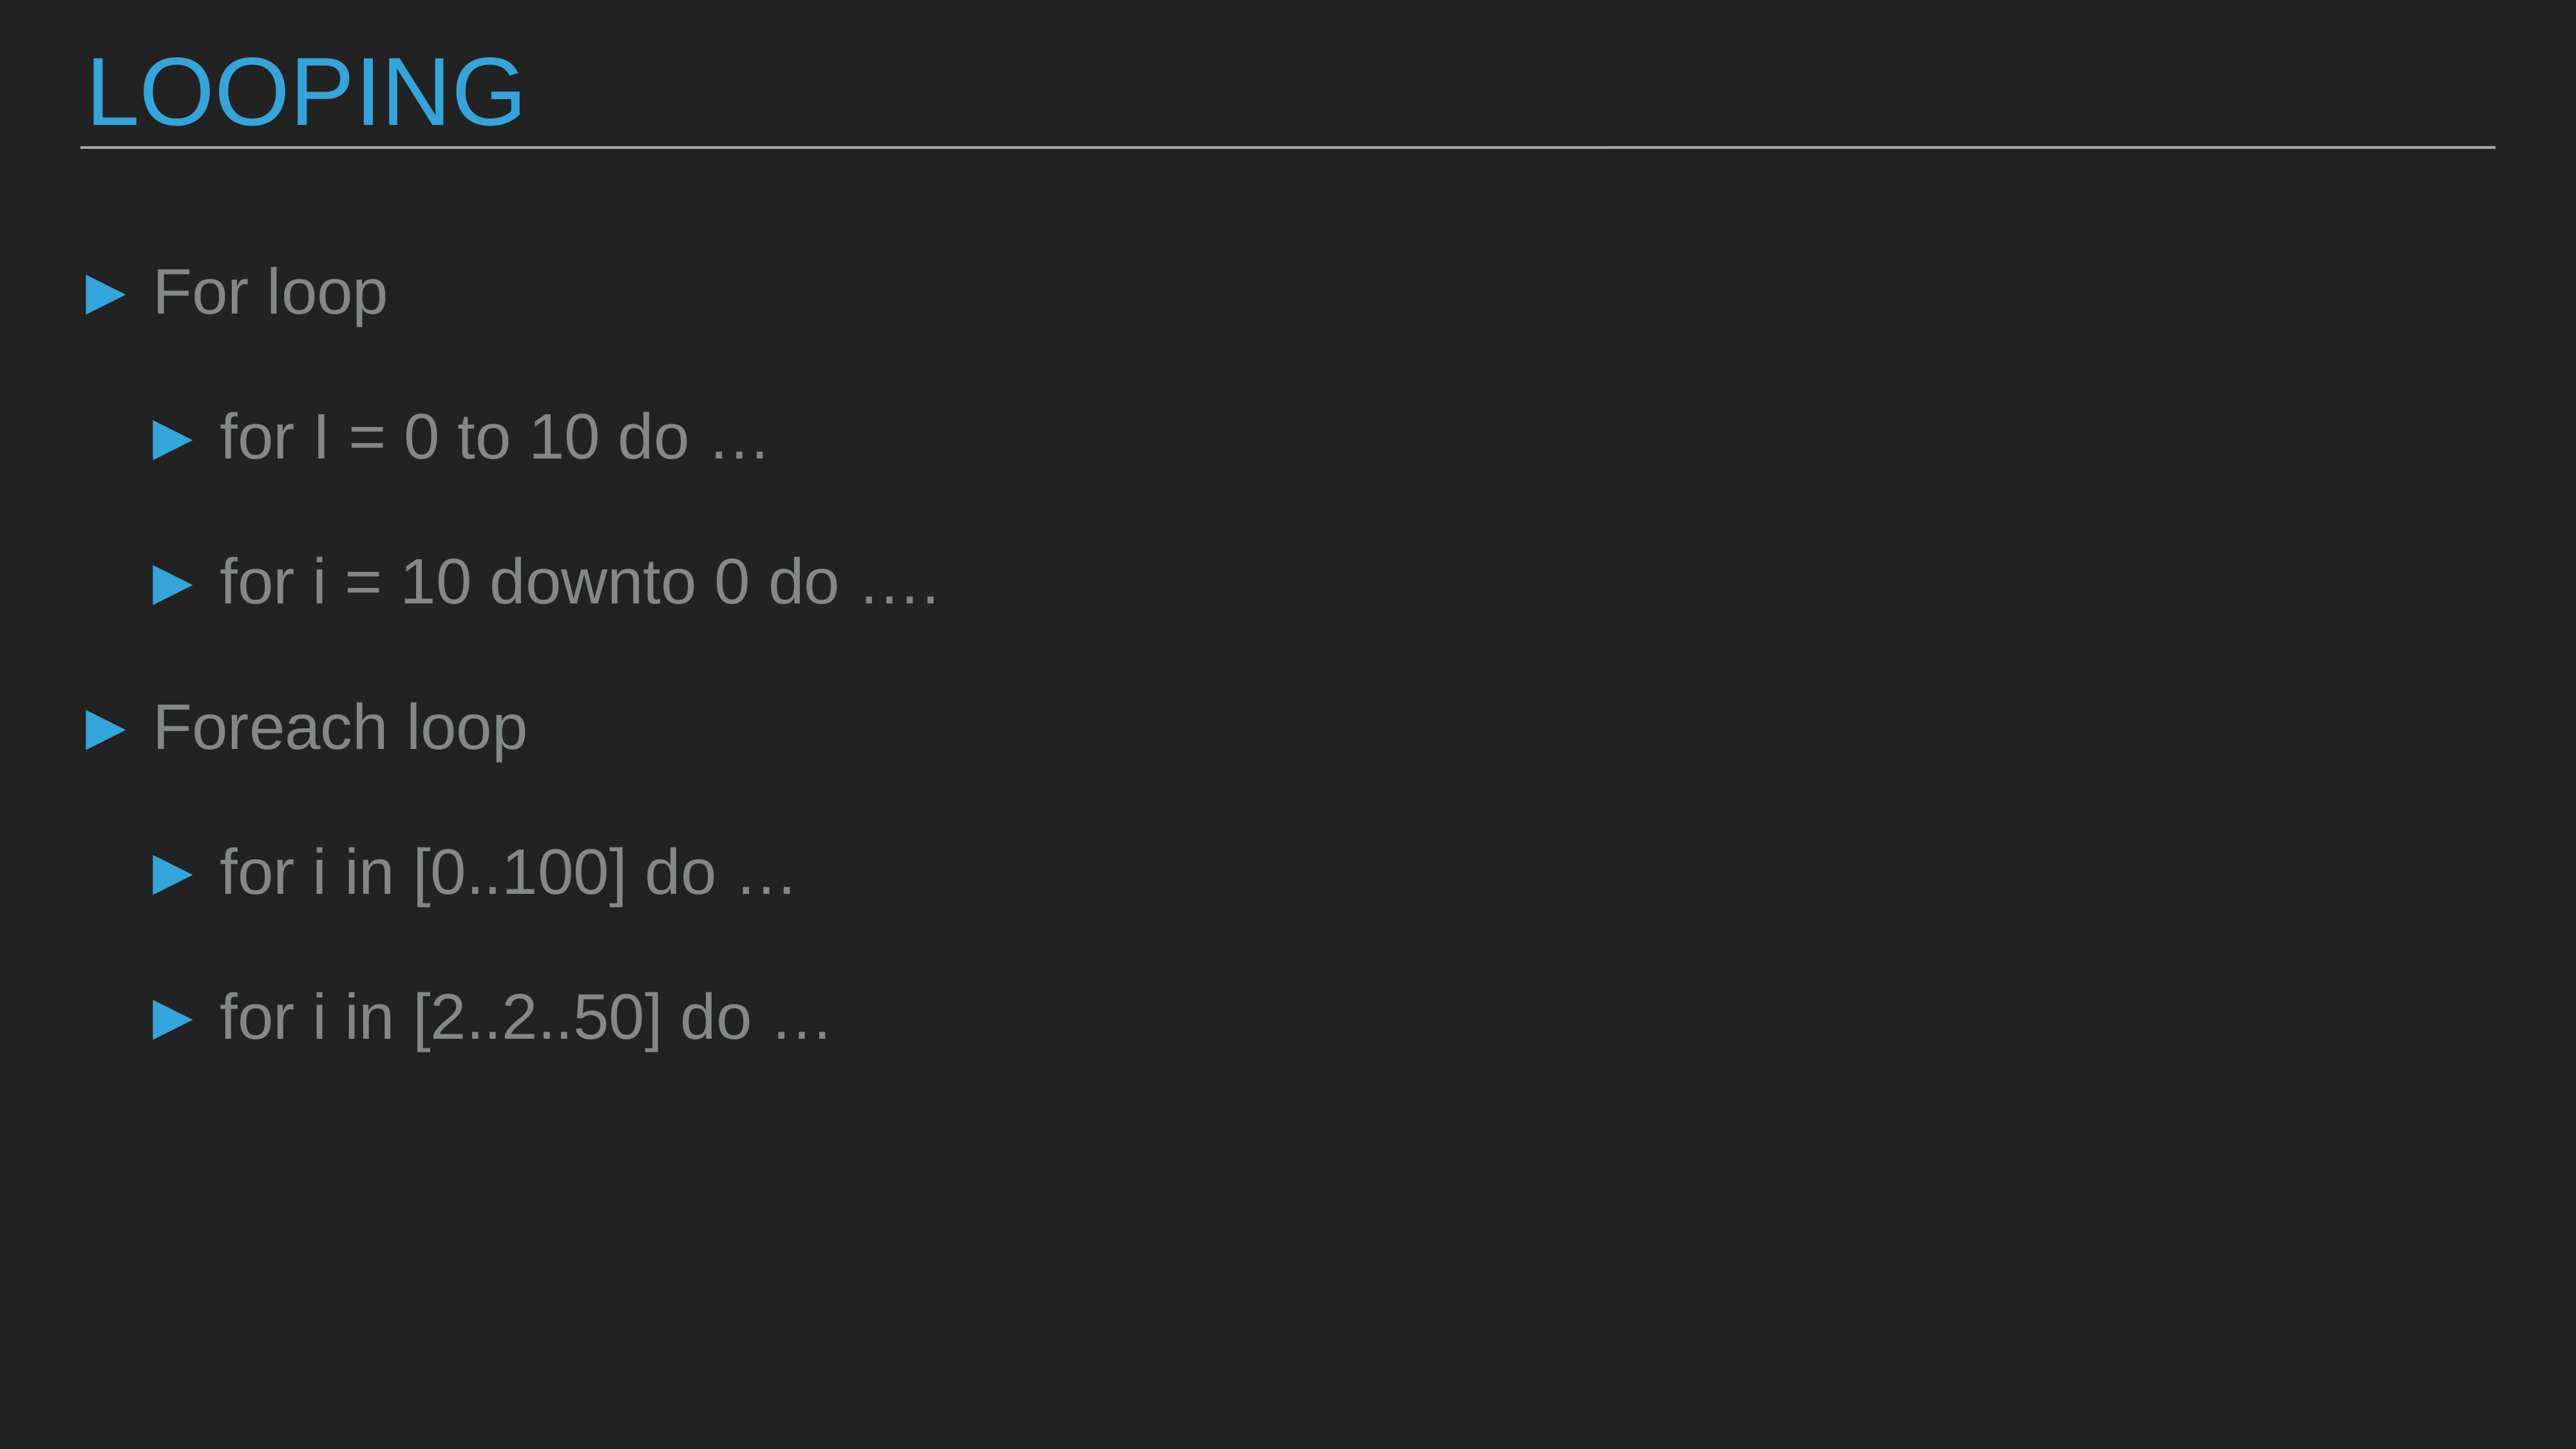

Looping
For loop
for I = 0 to 10 do …
for i = 10 downto 0 do ….
Foreach loop
for i in [0..100] do …
for i in [2..2..50] do …